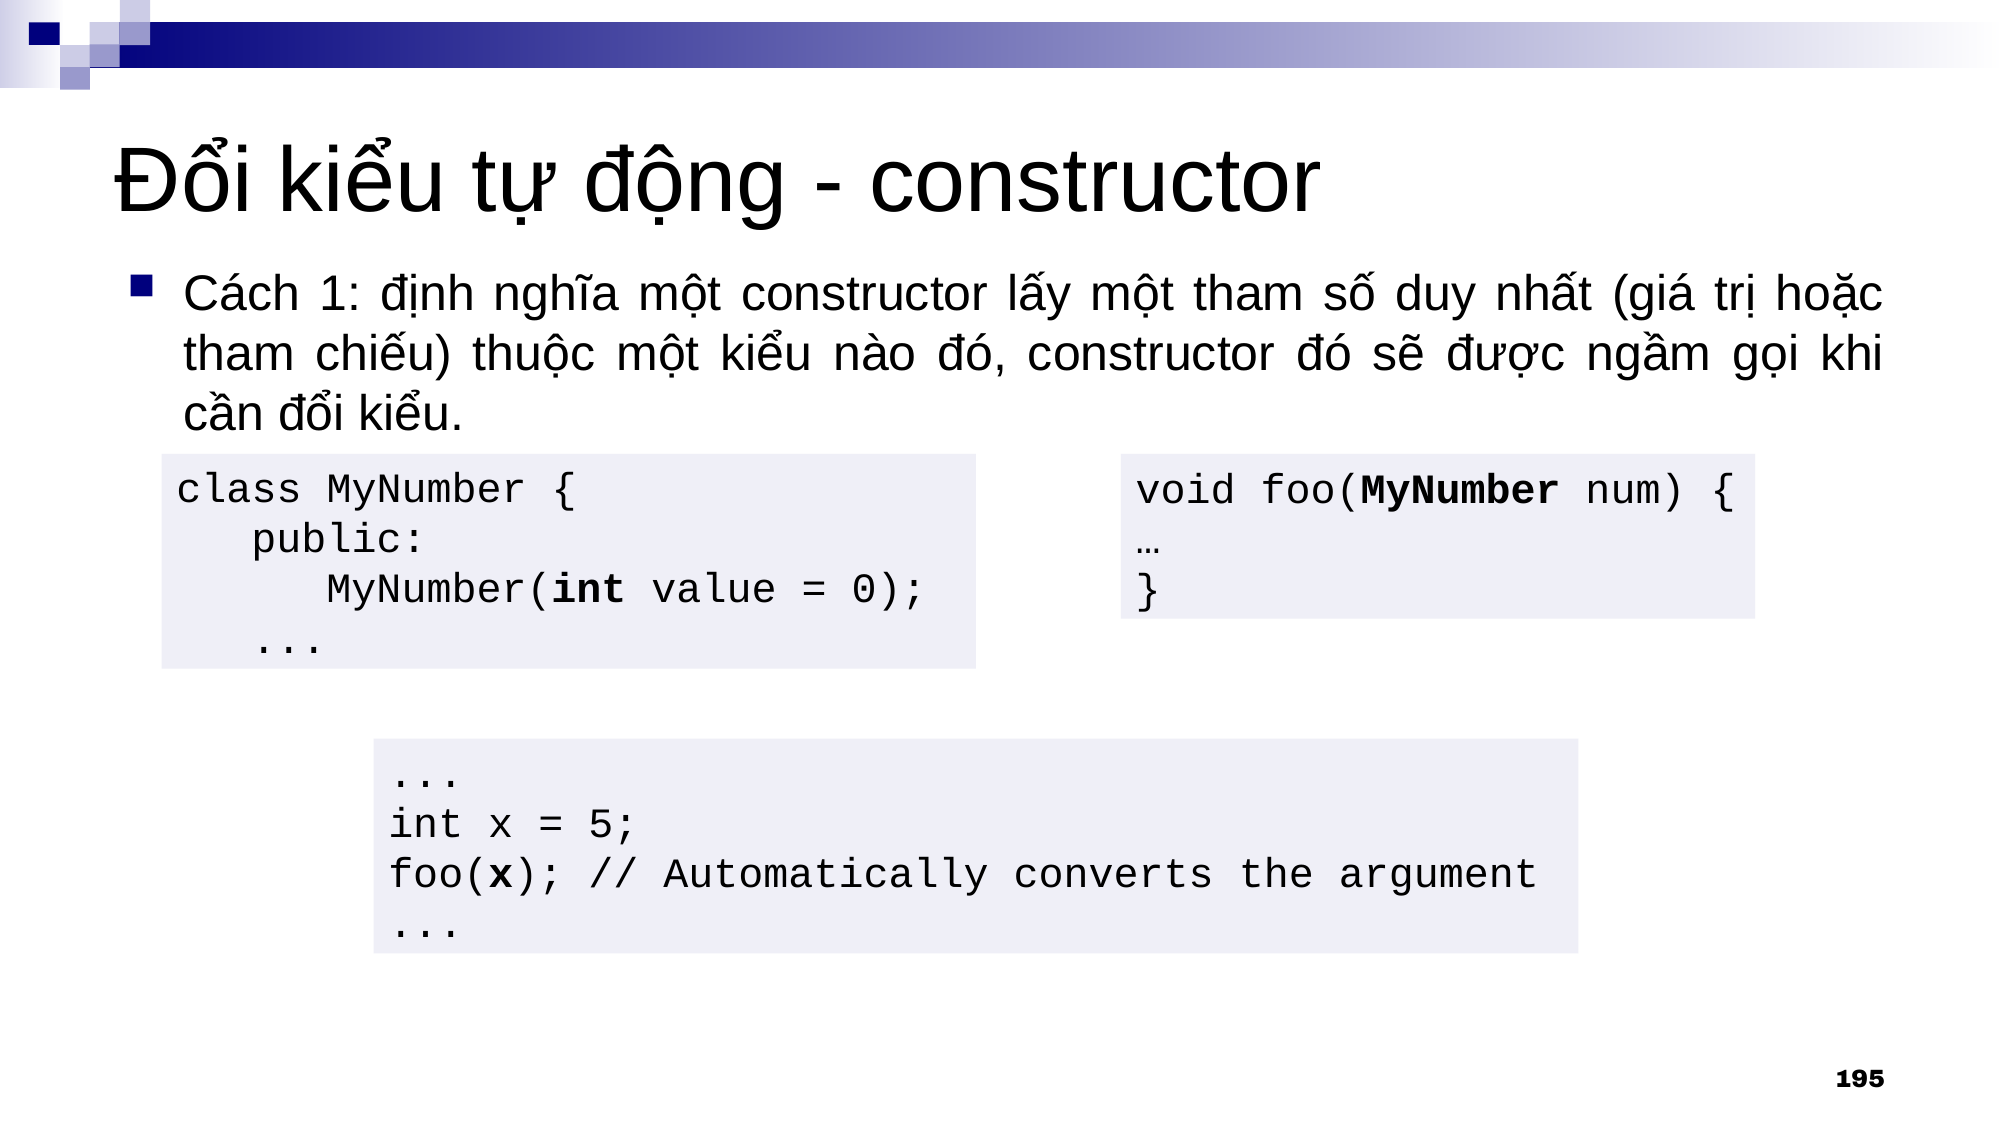

# Đổi kiểu tự động - constructor
Cách 1: định nghĩa một constructor lấy một tham số duy nhất (giá trị hoặc tham chiếu) thuộc một kiểu nào đó, constructor đó sẽ được ngầm gọi khi cần đổi kiểu.
class MyNumber {
   public:
      MyNumber(int value = 0);
   ...
void foo(MyNumber num) {
…
}
...
int x = 5;
foo(x); // Automatically converts the argument
...
195